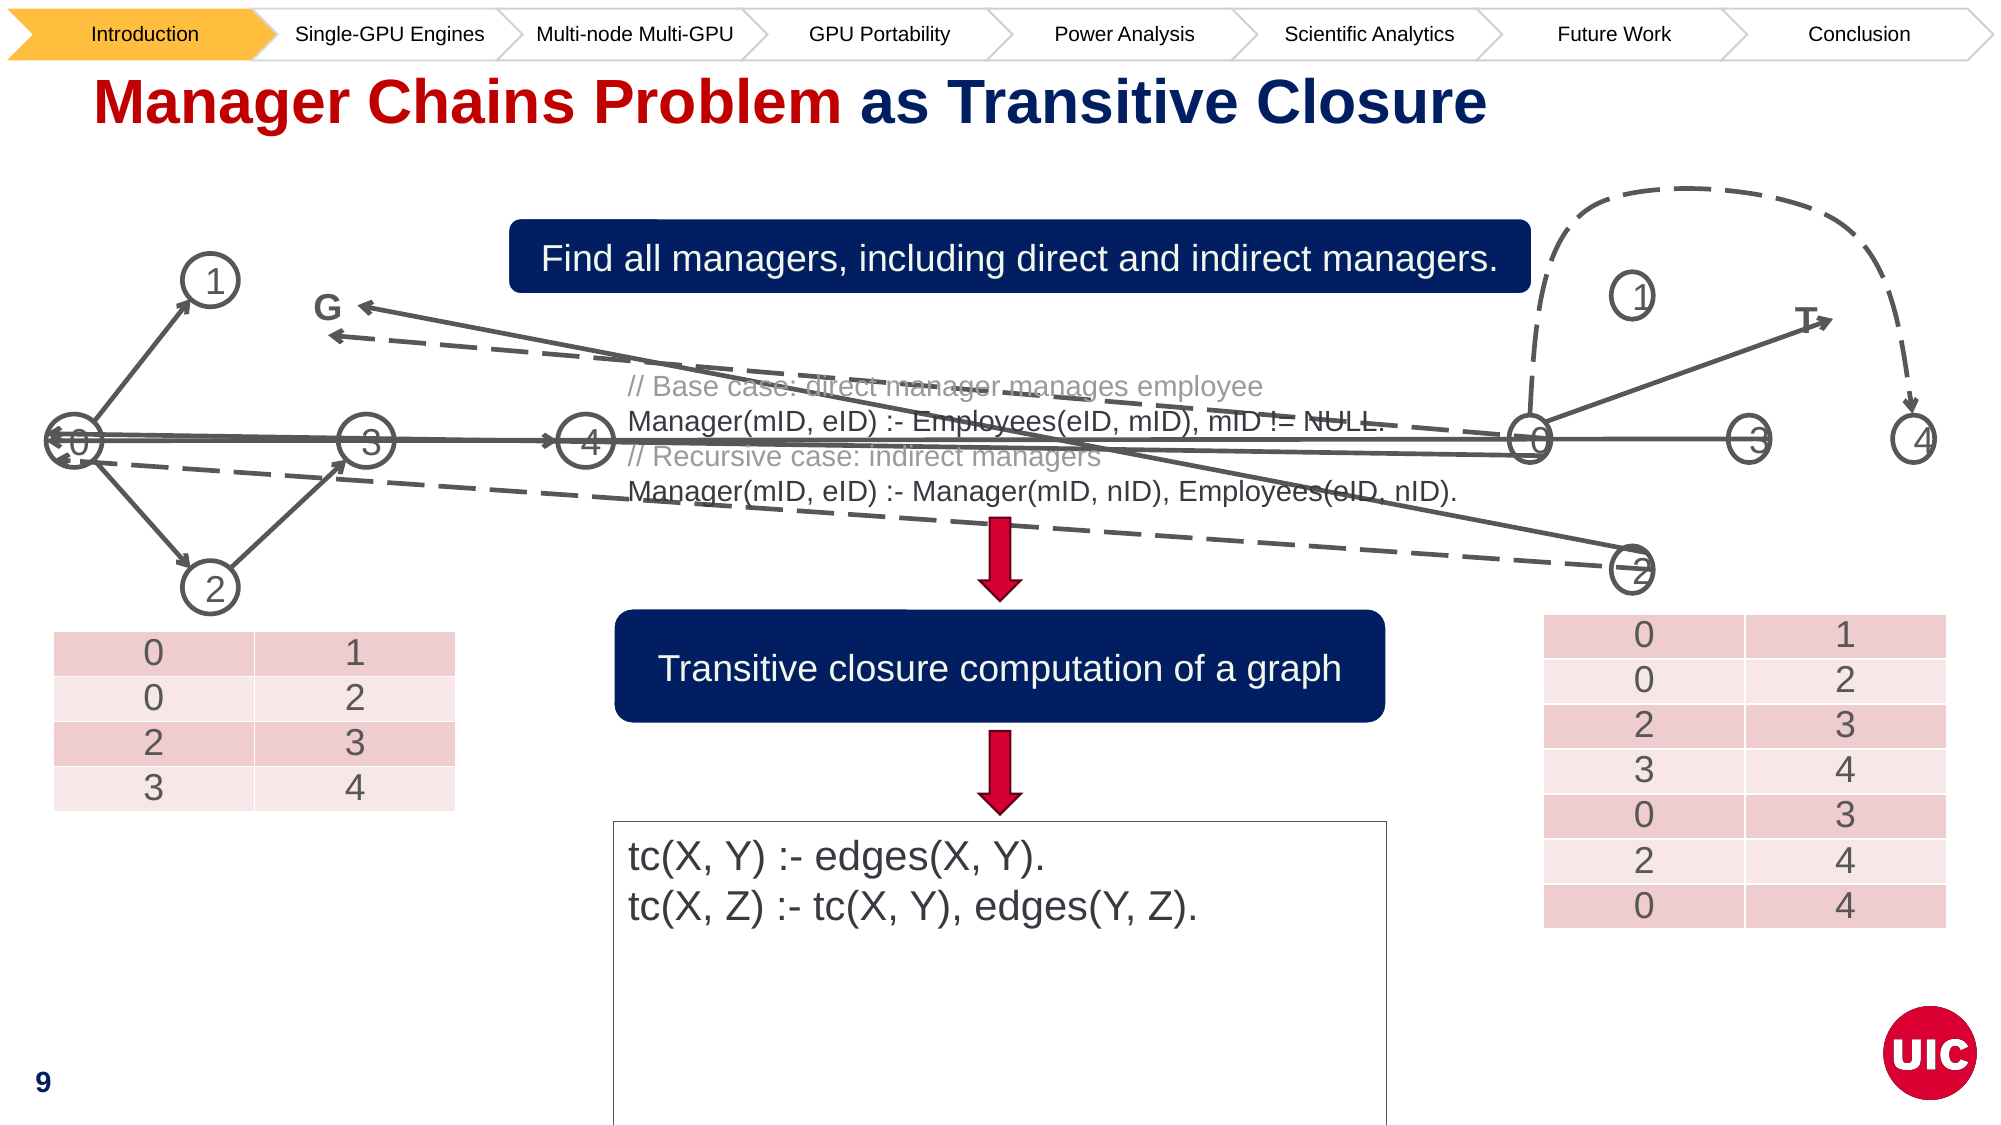

Introduction
Single-GPU Engines
Multi-node Multi-GPU
GPU Portability
Power Analysis
Scientific Analytics
Future Work
Conclusion
# Manager Chains Problem as Transitive Closure

1
T
0
3
4
2
Find all managers, including direct and indirect managers.
1
0
3
4
2
G
// Base case: direct manager manages employee
Manager(mID, eID) :- Employees(eID, mID), mID != NULL.
// Recursive case: indirect managers
Manager(mID, eID) :- Manager(mID, nID), Employees(eID, nID).

Transitive closure computation of a graph
| 0​ | 1​ |
| --- | --- |
| 0​ | 2​ |
| 2​ | 3​ |
| 3​ | 4​ |
| 0​ | 3​ |
| 2​ | 4​ |
| 0​ | 4​ |
| 0​ | 1​ |
| --- | --- |
| 0 | 2​ |
| 2​ | 3​ |
| 3 | 4 |

tc(X, Y) :- edges(X, Y).
tc(X, Z) :- tc(X, Y), edges(Y, Z).